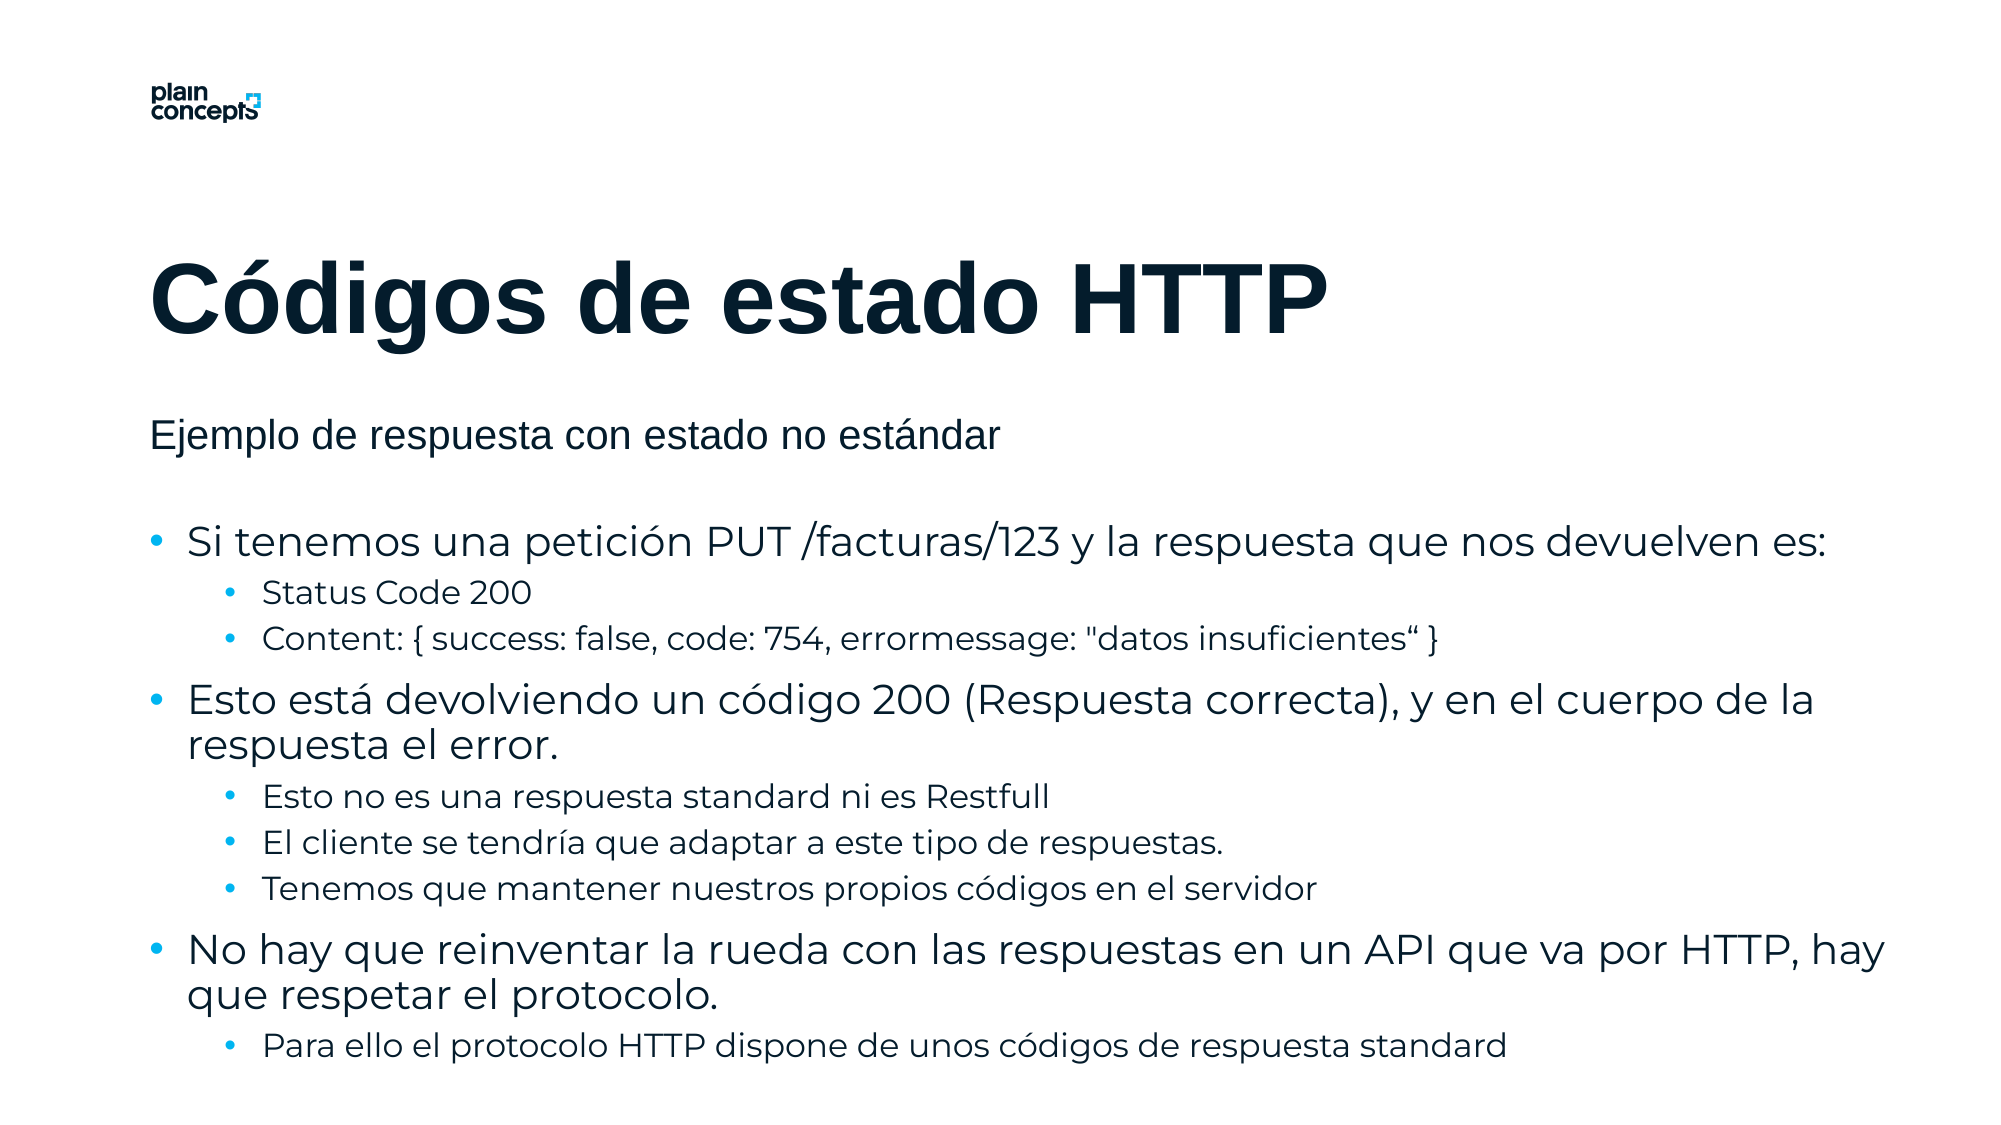

Códigos de estado HTTP

Ejemplo de respuesta con estado no estándar
Si tenemos una petición PUT /facturas/123 y la respuesta que nos devuelven es:
Status Code 200
Content: { success: false, code: 754, errormessage: "datos insuficientes“ }
Esto está devolviendo un código 200 (Respuesta correcta), y en el cuerpo de la respuesta el error.
Esto no es una respuesta standard ni es Restfull
El cliente se tendría que adaptar a este tipo de respuestas.
Tenemos que mantener nuestros propios códigos en el servidor
No hay que reinventar la rueda con las respuestas en un API que va por HTTP, hay que respetar el protocolo.
Para ello el protocolo HTTP dispone de unos códigos de respuesta standard